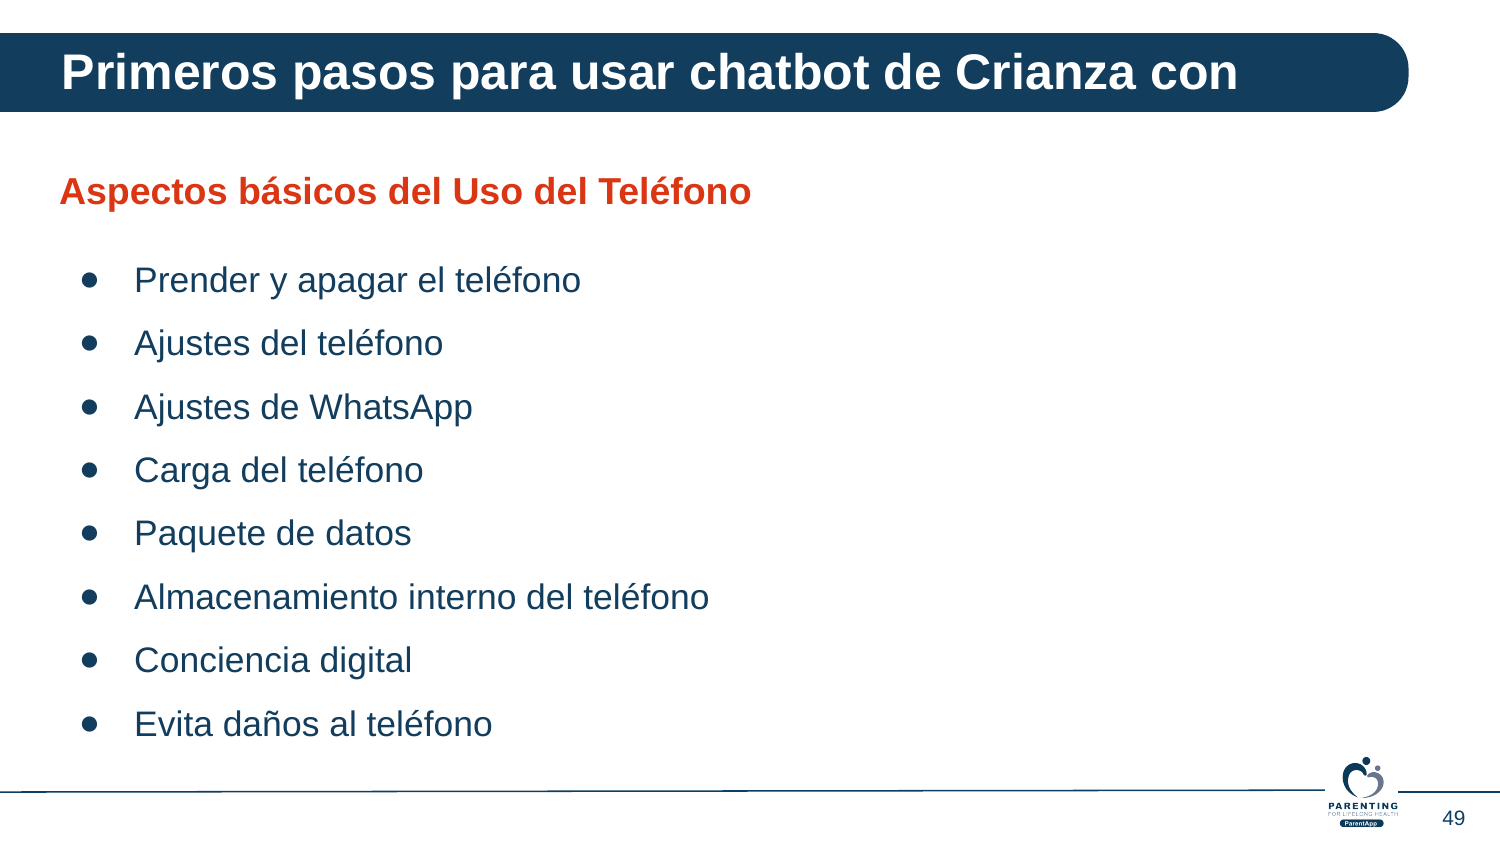

Primeros pasos para usar chatbot de Crianza con Conciencia+
Aspectos básicos del Uso del Teléfono

Prender y apagar el teléfono
Ajustes del teléfono
Ajustes de WhatsApp
Carga del teléfono
Paquete de datos
Almacenamiento interno del teléfono
Conciencia digital
Evita daños al teléfono